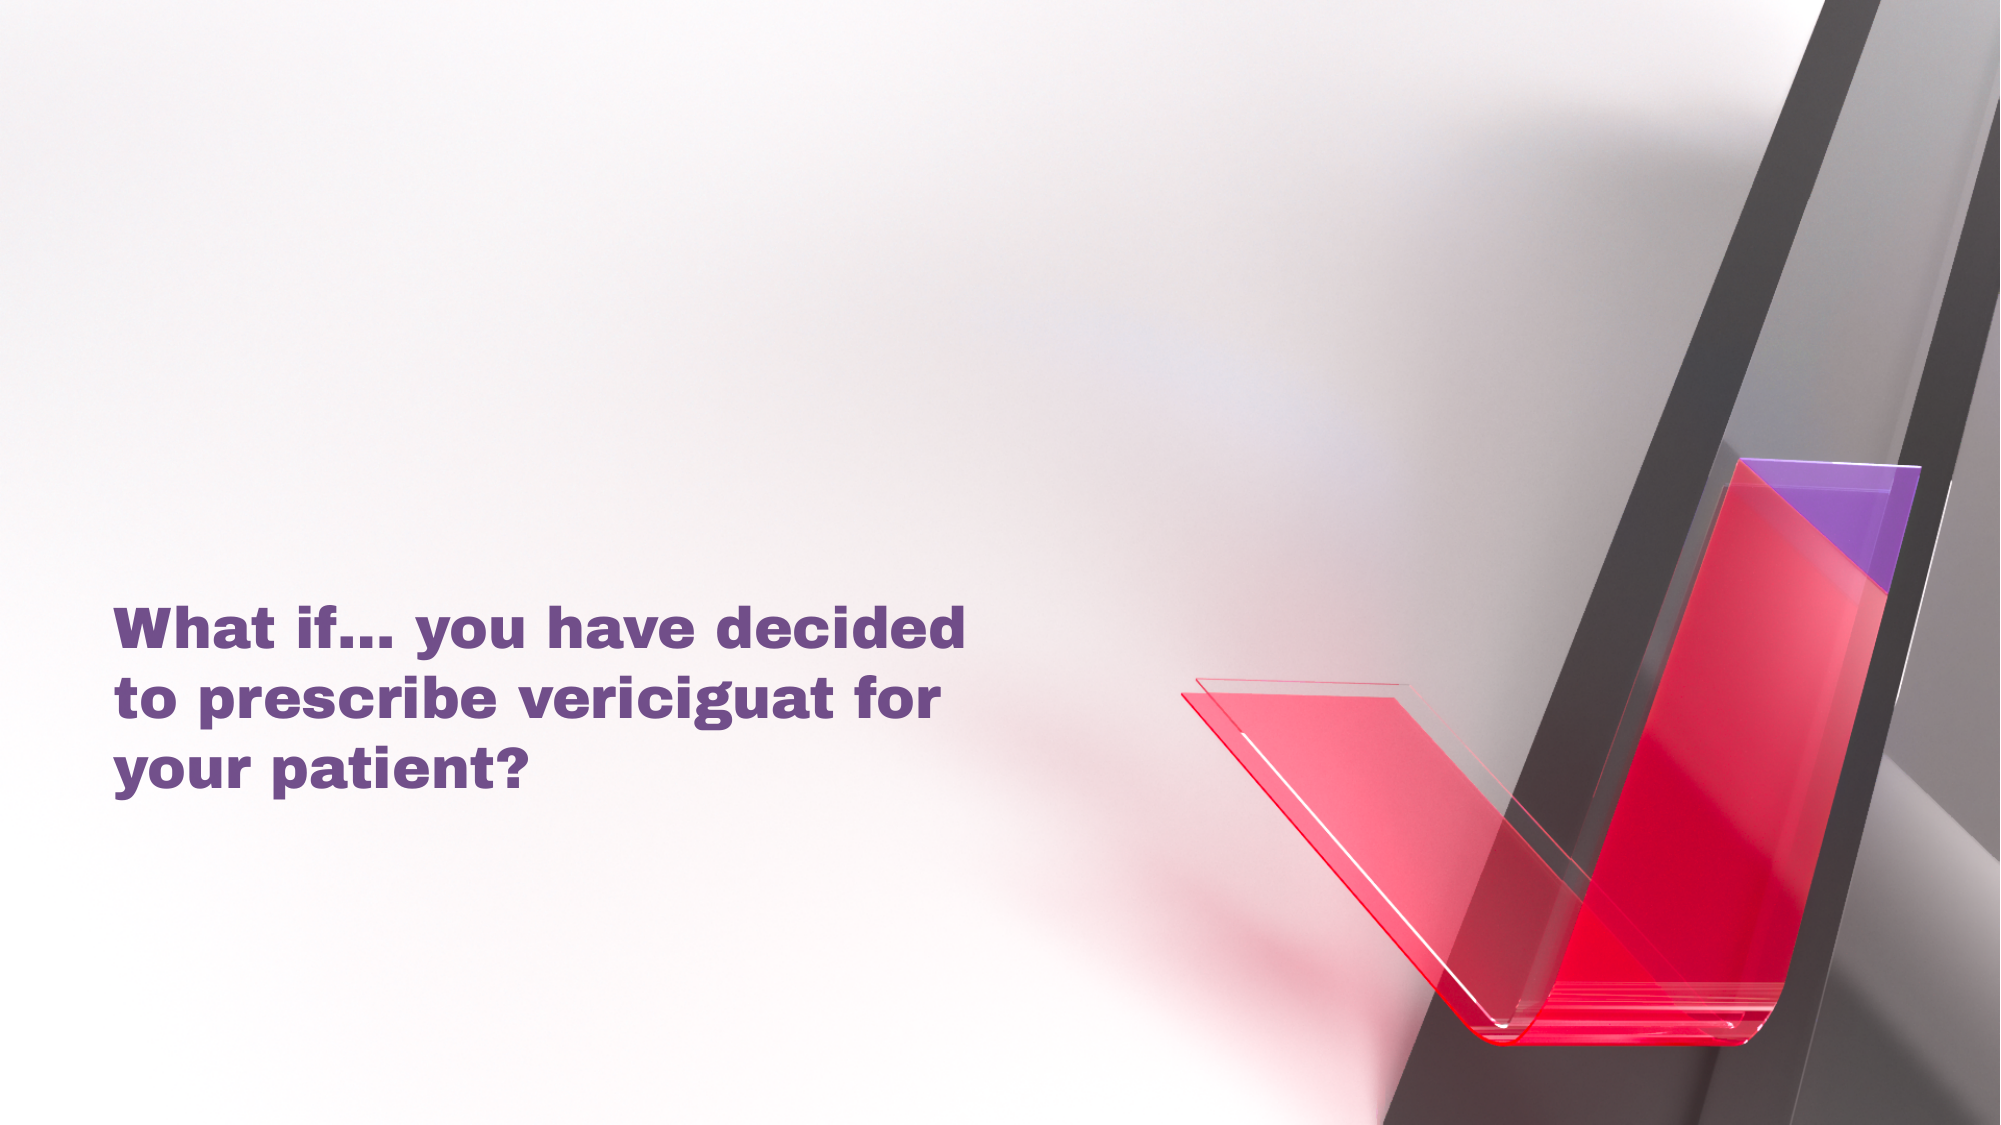

# What if… you have decided to prescribe vericiguat for your patient?